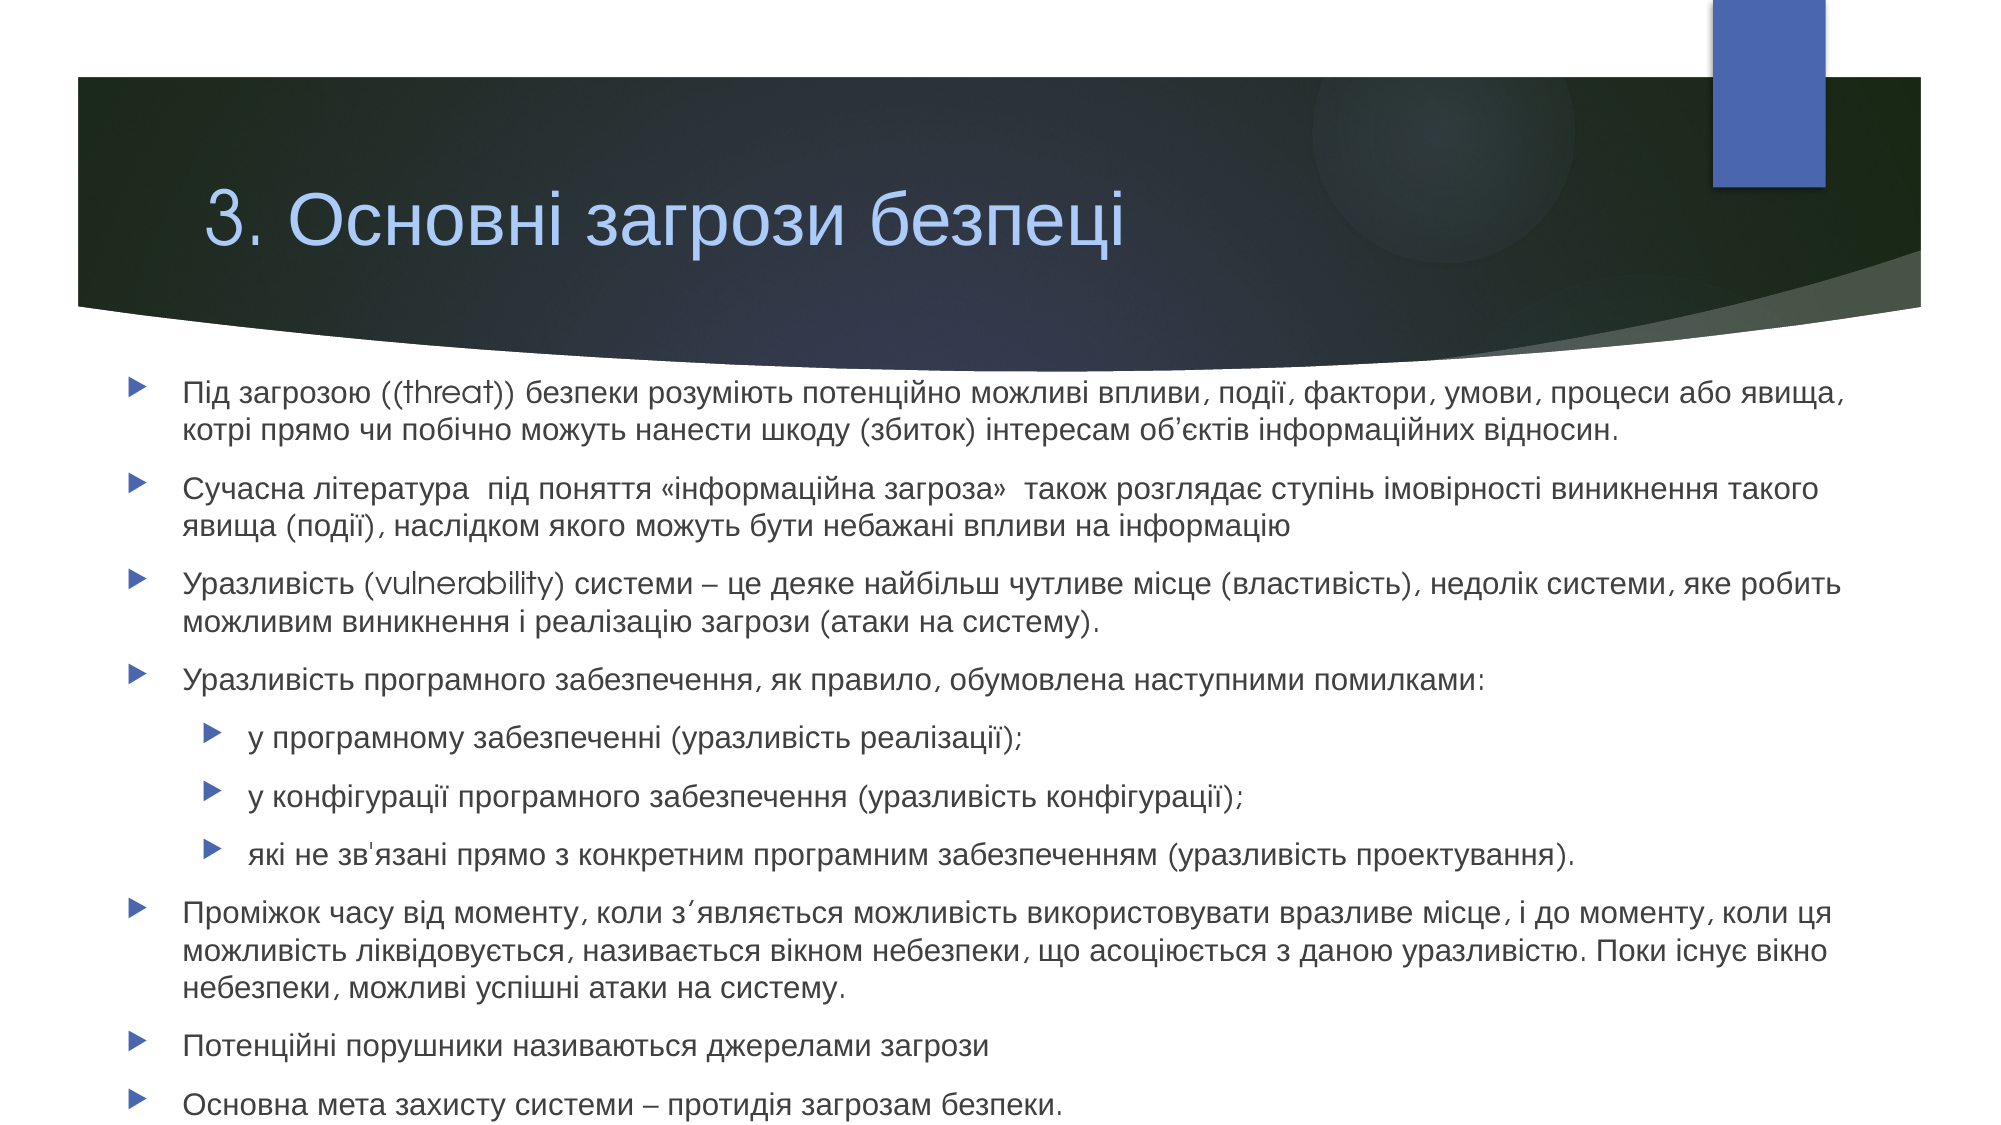

# 3. Основні загрози безпеці
Під загрозою ((threat)) безпеки розуміють потенційно можливі впливи, події, фактори, умови, процеси або явища, котрі прямо чи побічно можуть нанести шкоду (збиток) інтересам обʼєктів інформаційних відносин.
Сучасна література  під поняття «інформаційна загроза»  також розглядає ступінь імовірності виникнення такого явища (події), наслідком якого можуть бути небажані впливи на інформацію
Уразливість (vulnerability) системи – це деяке найбільш чутливе місце (властивість), недолік системи, яке робить можливим виникнення і реалізацію загрози (атаки на систему).
Уразливість програмного забезпечення, як правило, обумовлена наступними помилками:
у програмному забезпеченні (уразливість реалізації);
у конфігурації програмного забезпечення (уразливість конфігурації);
які не зв'язані прямо з конкретним програмним забезпеченням (уразливість проектування).
Проміжок часу від моменту, коли з’являється можливість використовувати вразливе місце, і до моменту, коли ця можливість ліквідовується, називається вікном небезпеки, що асоціюється з даною уразливістю. Поки існує вікно небезпеки, можливі успішні атаки на систему.
Потенційні порушники називаються джерелами загрози
Основна мета захисту системи – протидія загрозам безпеки.